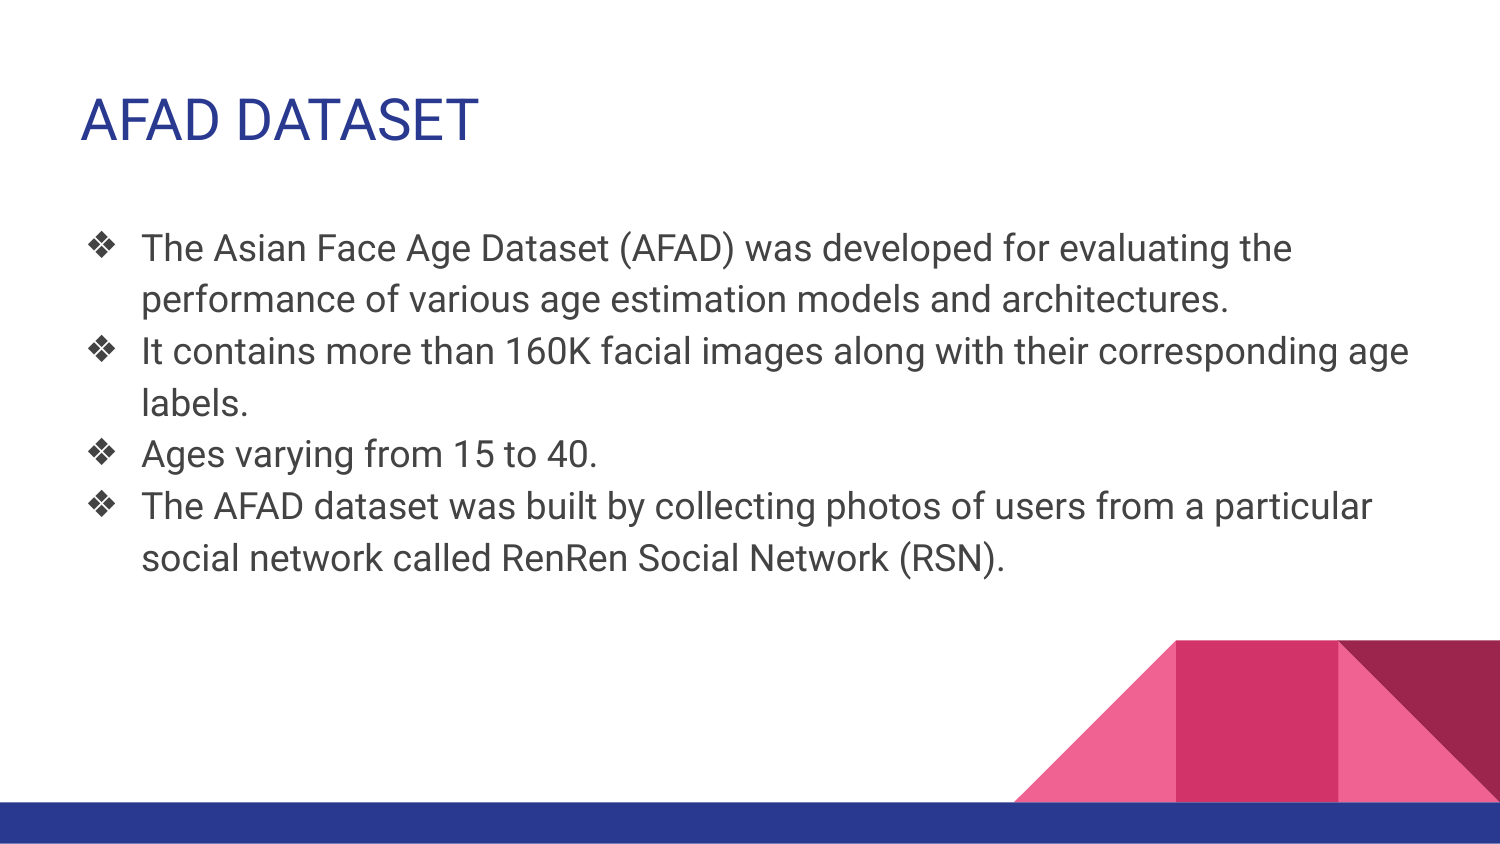

# AFAD DATASET
The Asian Face Age Dataset (AFAD) was developed for evaluating the performance of various age estimation models and architectures.
It contains more than 160K facial images along with their corresponding age labels.
Ages varying from 15 to 40.
The AFAD dataset was built by collecting photos of users from a particular social network called RenRen Social Network (RSN).